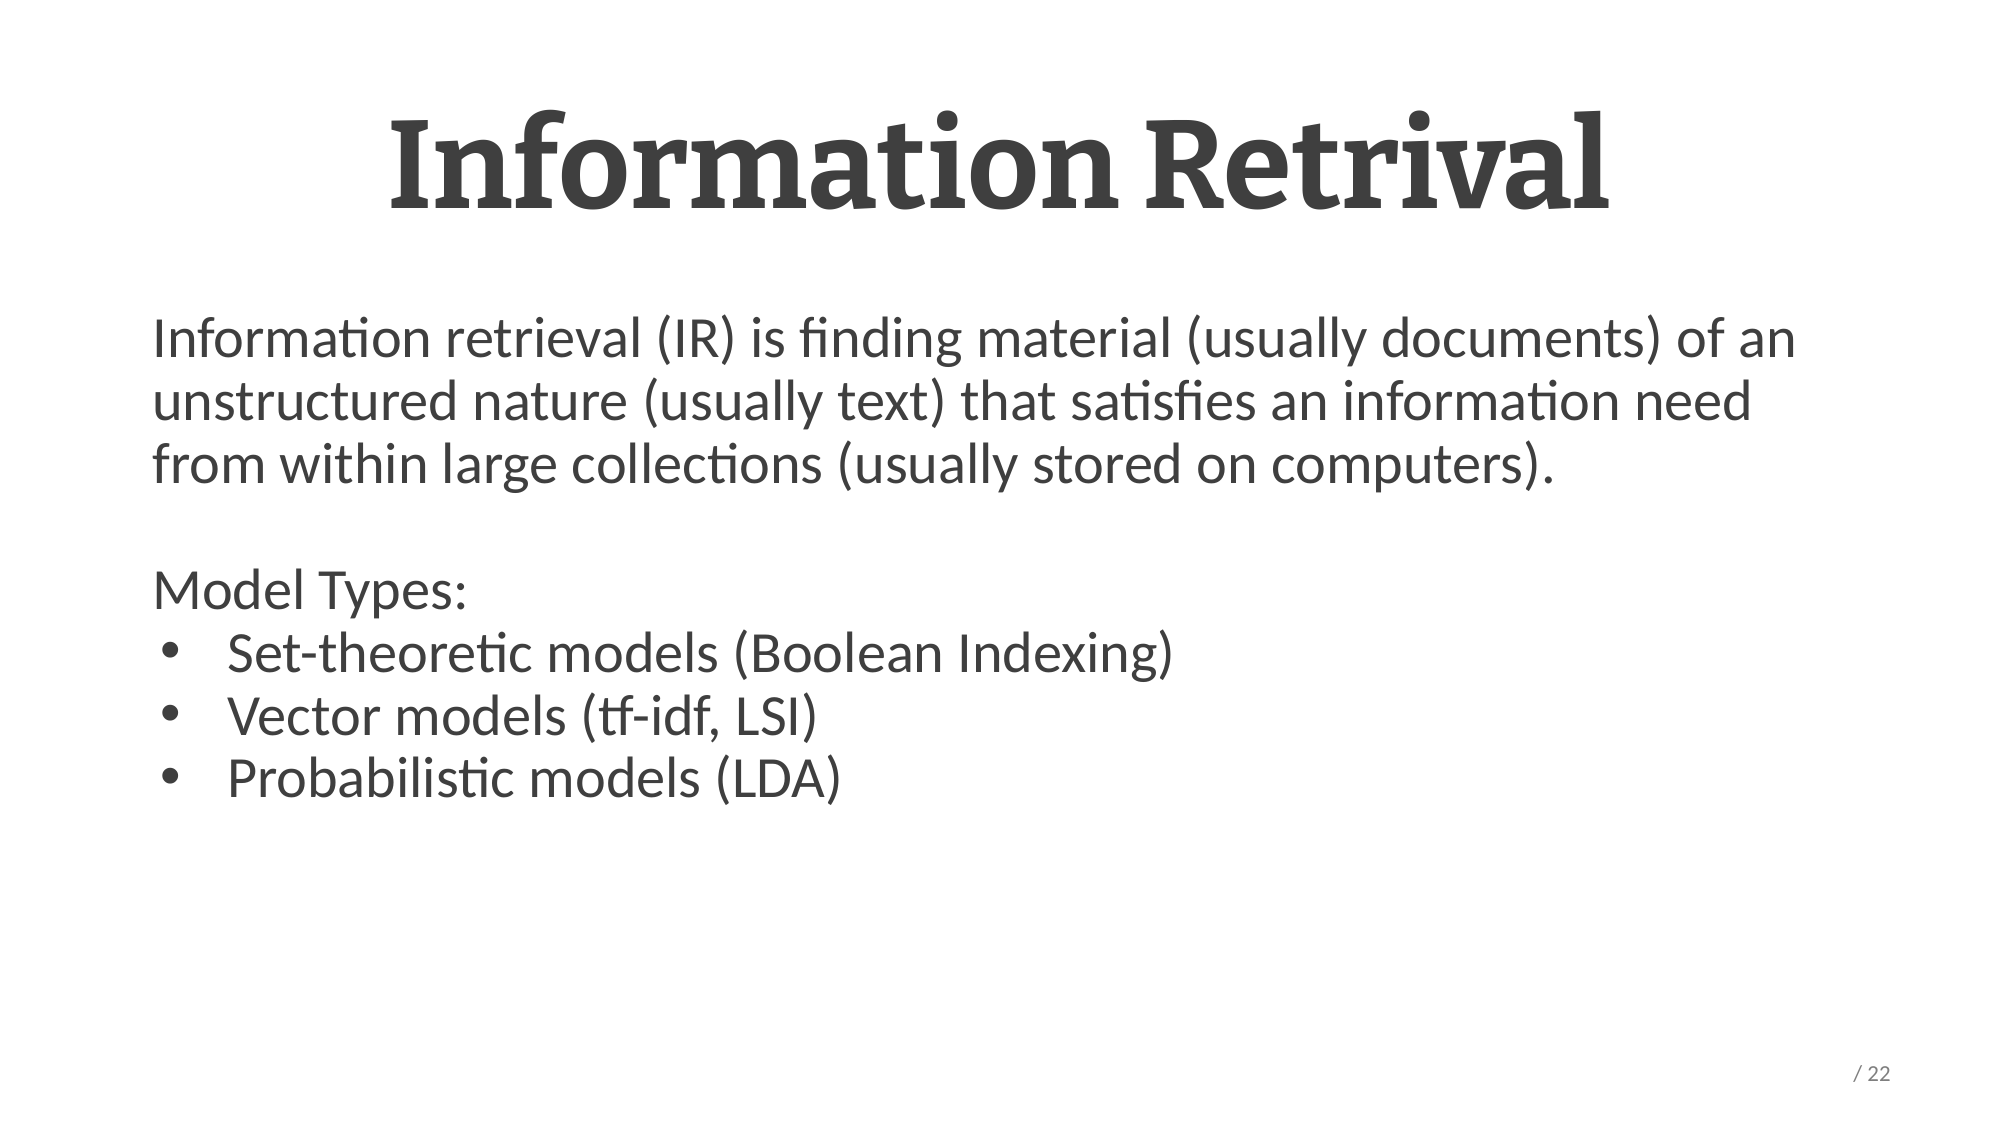

# Information Retrival
Information retrieval (IR) is finding material (usually documents) of an unstructured nature (usually text) that satisfies an information need from within large collections (usually stored on computers).

Model Types:
Set-theoretic models (Boolean Indexing)
Vector models (tf-idf, LSI)
Probabilistic models (LDA)